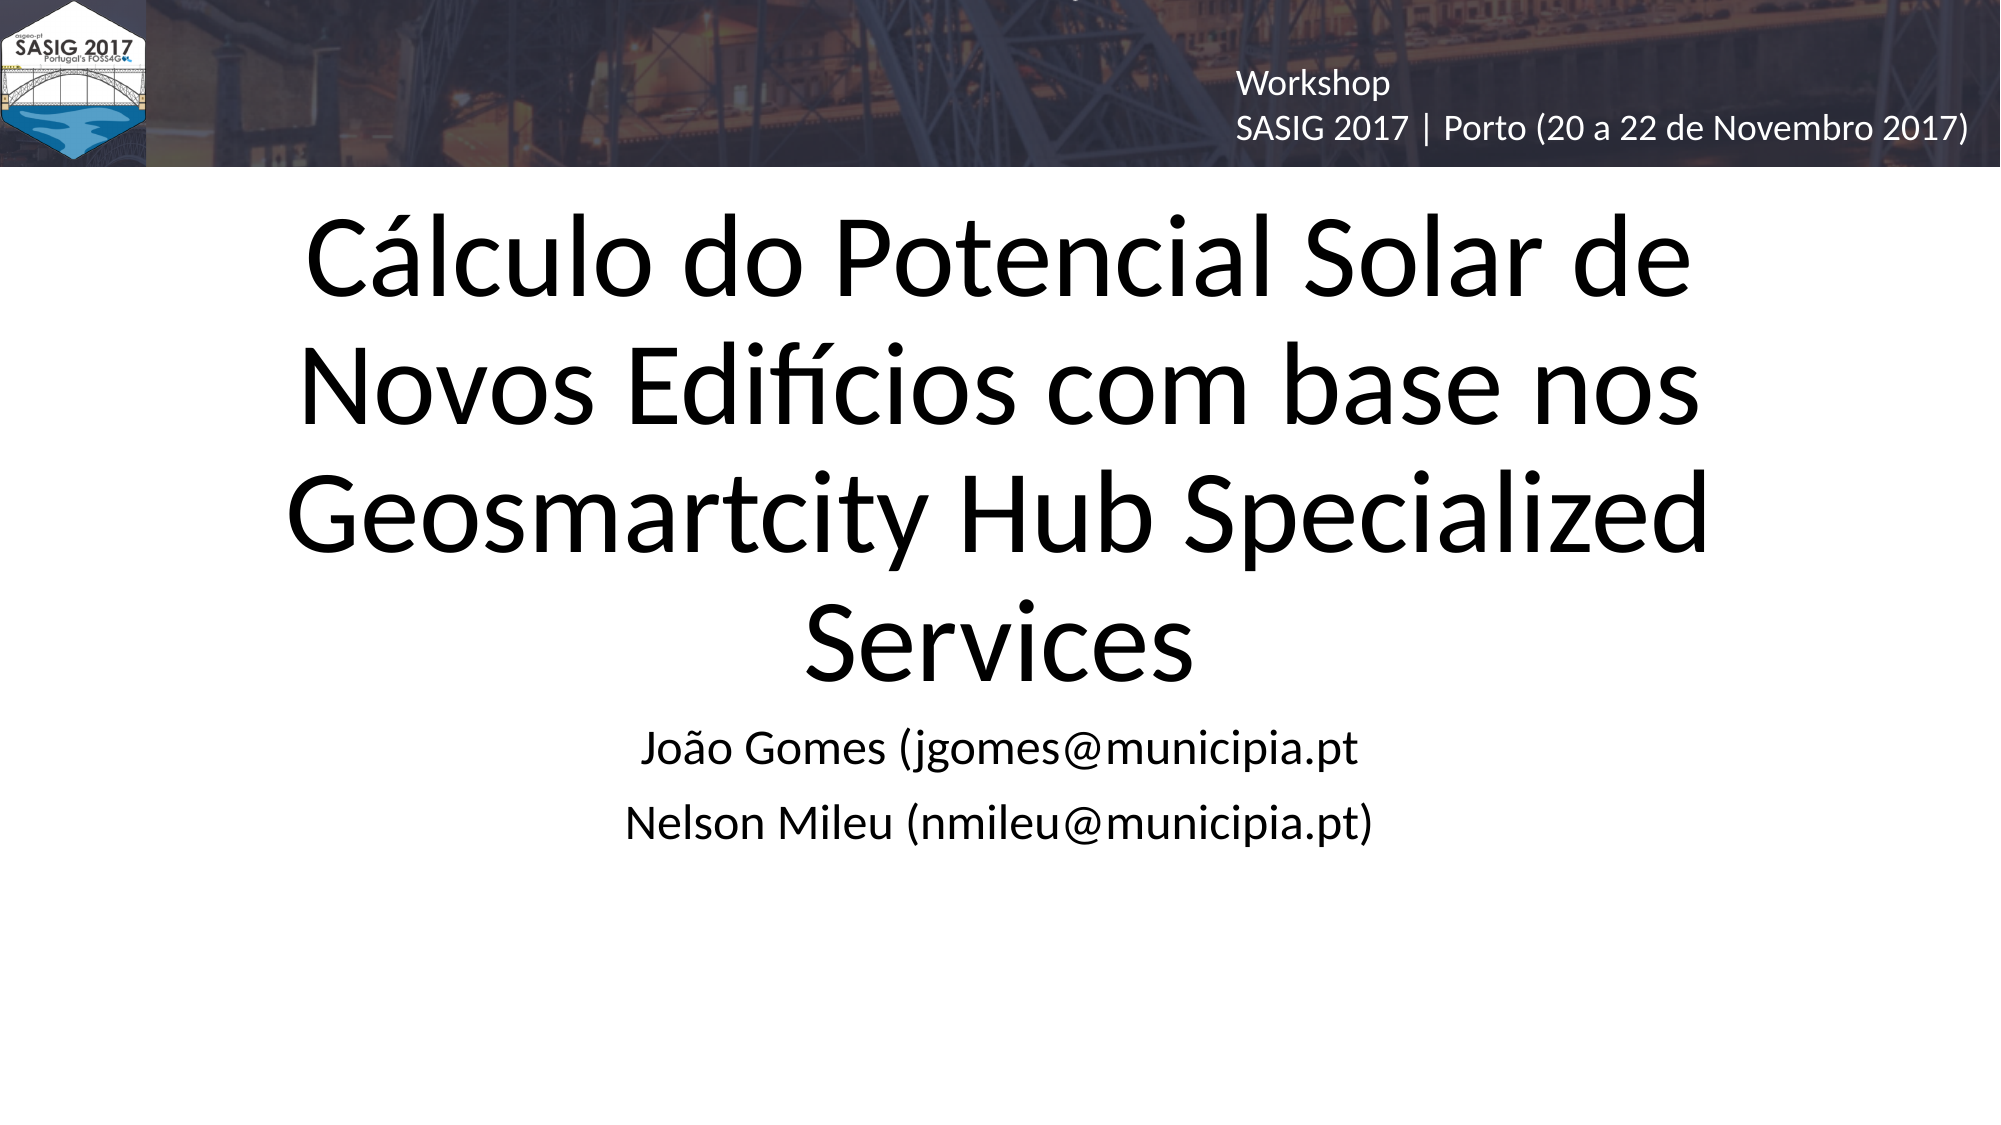

# Cálculo do Potencial Solar de Novos Edifícios com base nos Geosmartcity Hub Specialized Services
João Gomes (jgomes@municipia.pt
Nelson Mileu (nmileu@municipia.pt)